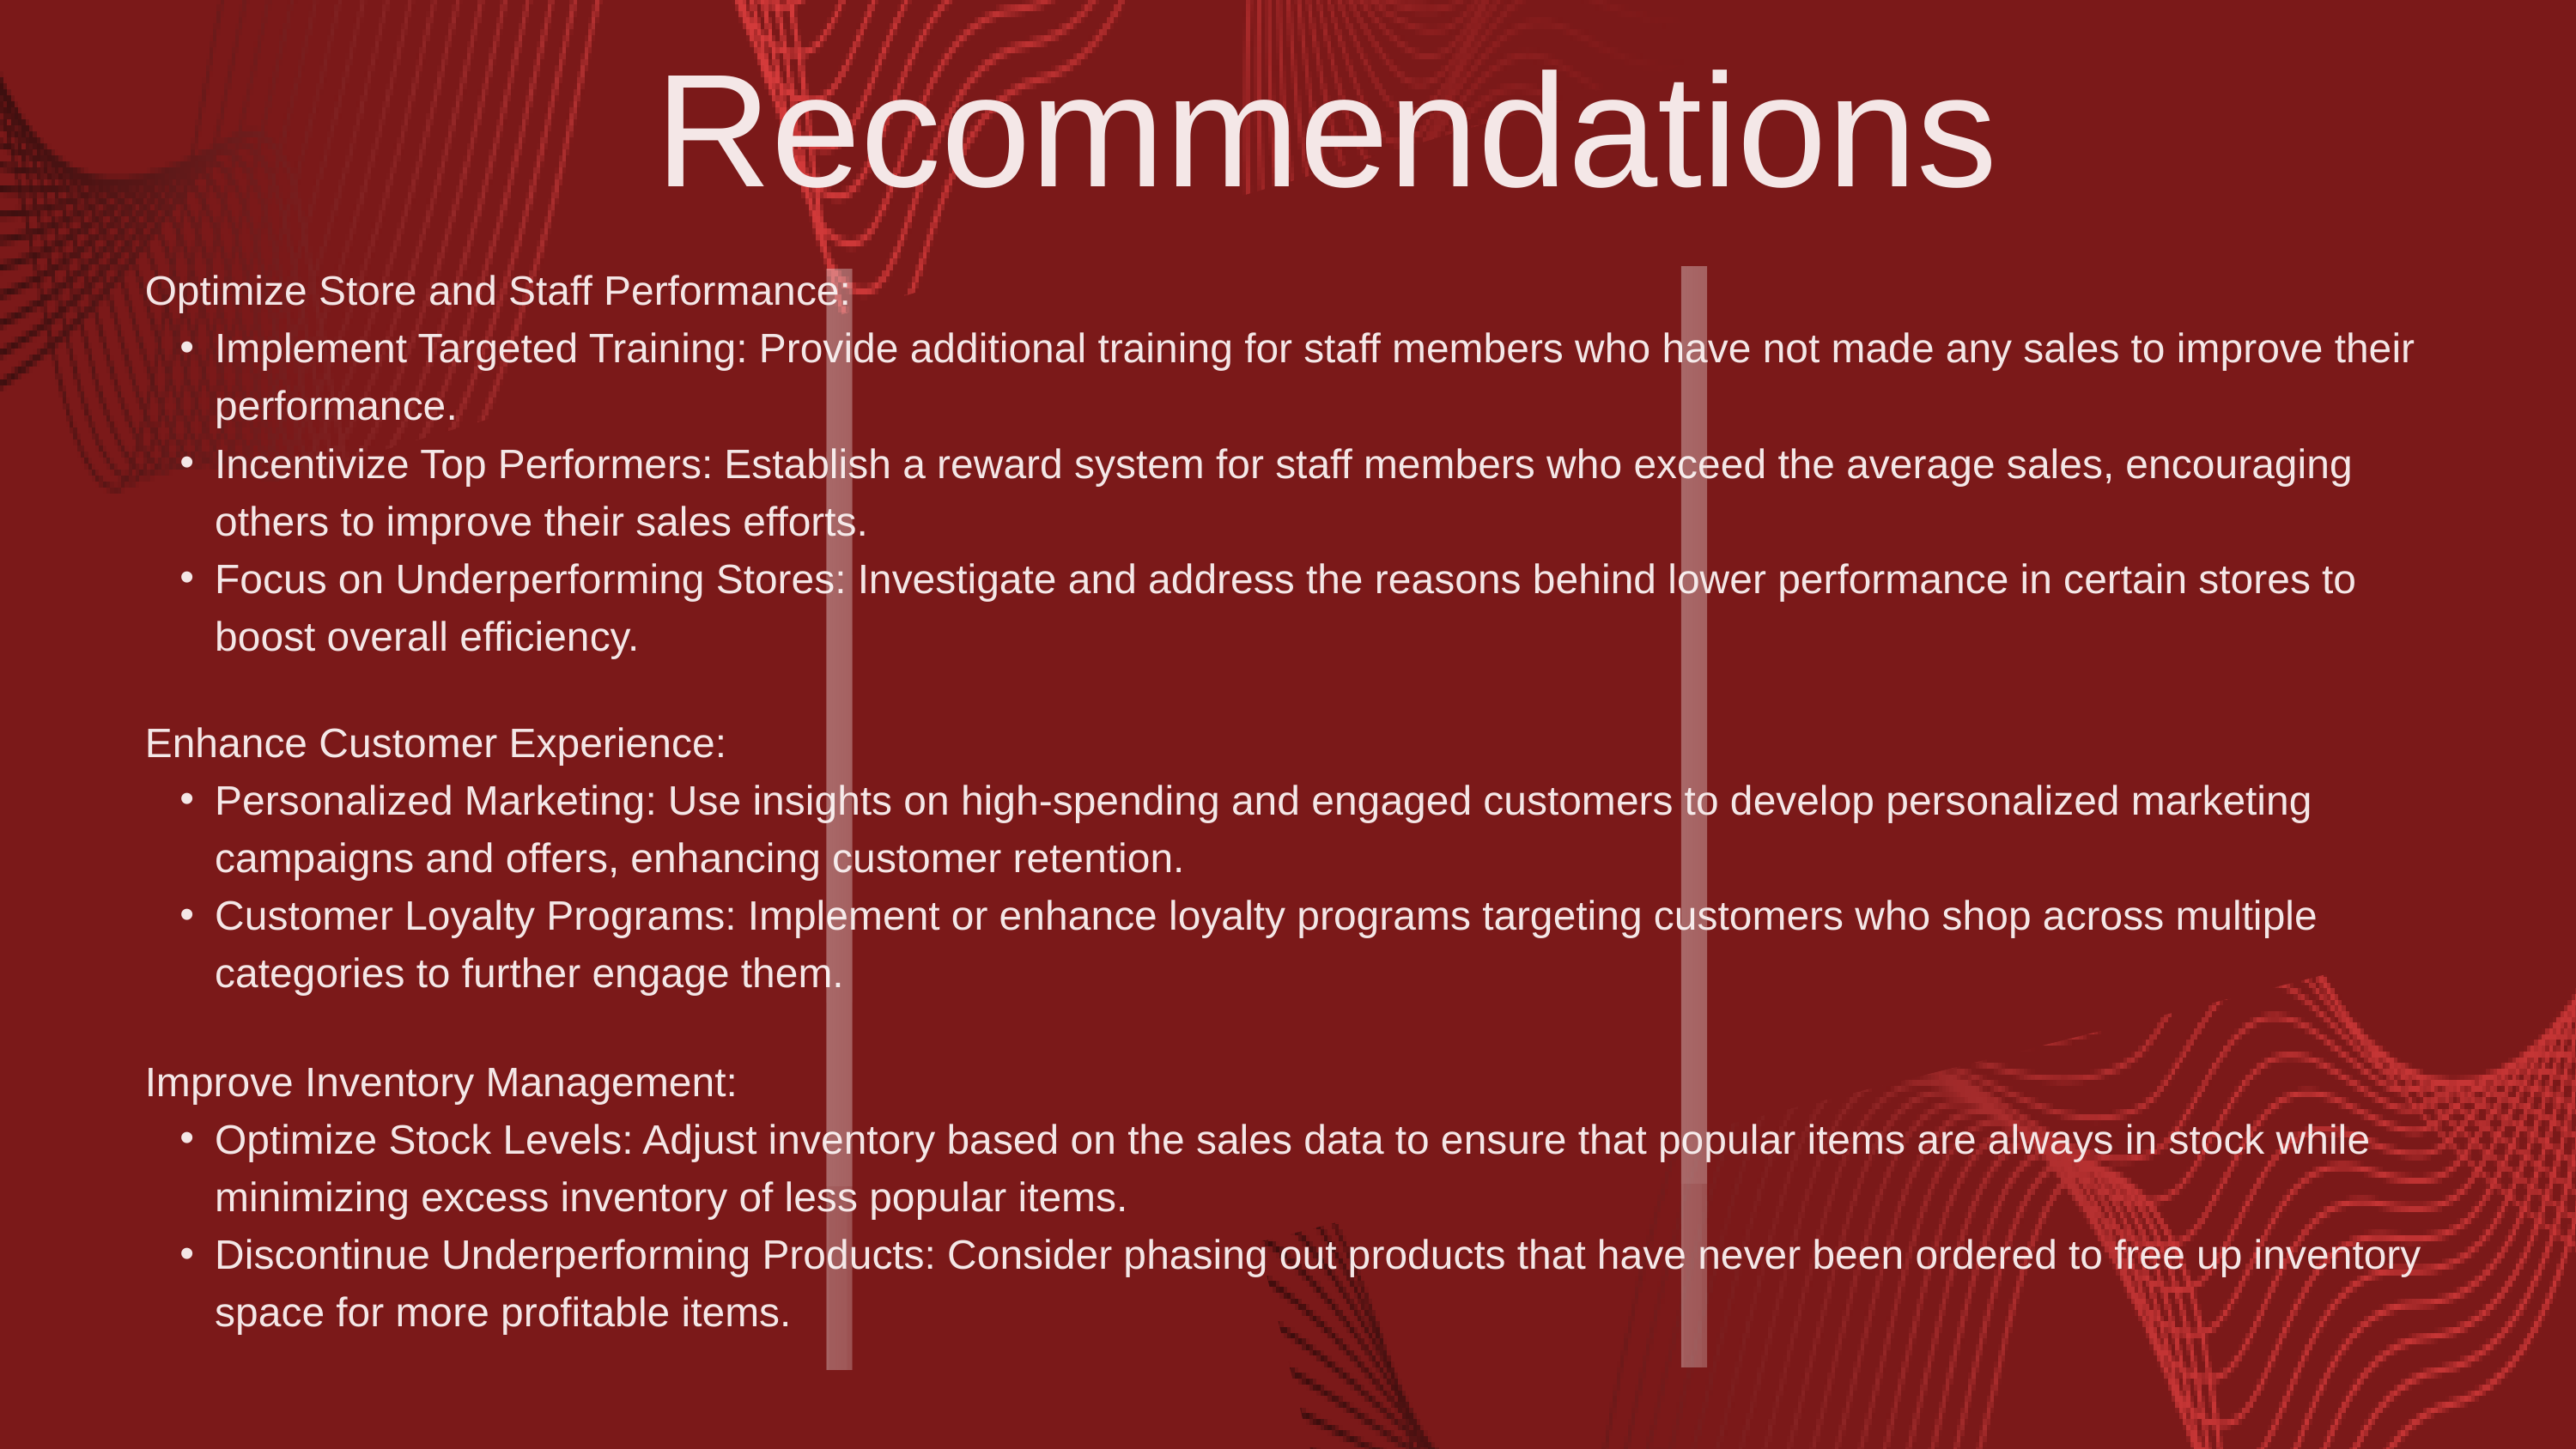

Recommendations
Optimize Store and Staff Performance:
Implement Targeted Training: Provide additional training for staff members who have not made any sales to improve their performance.
Incentivize Top Performers: Establish a reward system for staff members who exceed the average sales, encouraging others to improve their sales efforts.
Focus on Underperforming Stores: Investigate and address the reasons behind lower performance in certain stores to boost overall efficiency.
Enhance Customer Experience:
Personalized Marketing: Use insights on high-spending and engaged customers to develop personalized marketing campaigns and offers, enhancing customer retention.
Customer Loyalty Programs: Implement or enhance loyalty programs targeting customers who shop across multiple categories to further engage them.

Improve Inventory Management:
Optimize Stock Levels: Adjust inventory based on the sales data to ensure that popular items are always in stock while minimizing excess inventory of less popular items.
Discontinue Underperforming Products: Consider phasing out products that have never been ordered to free up inventory space for more profitable items.